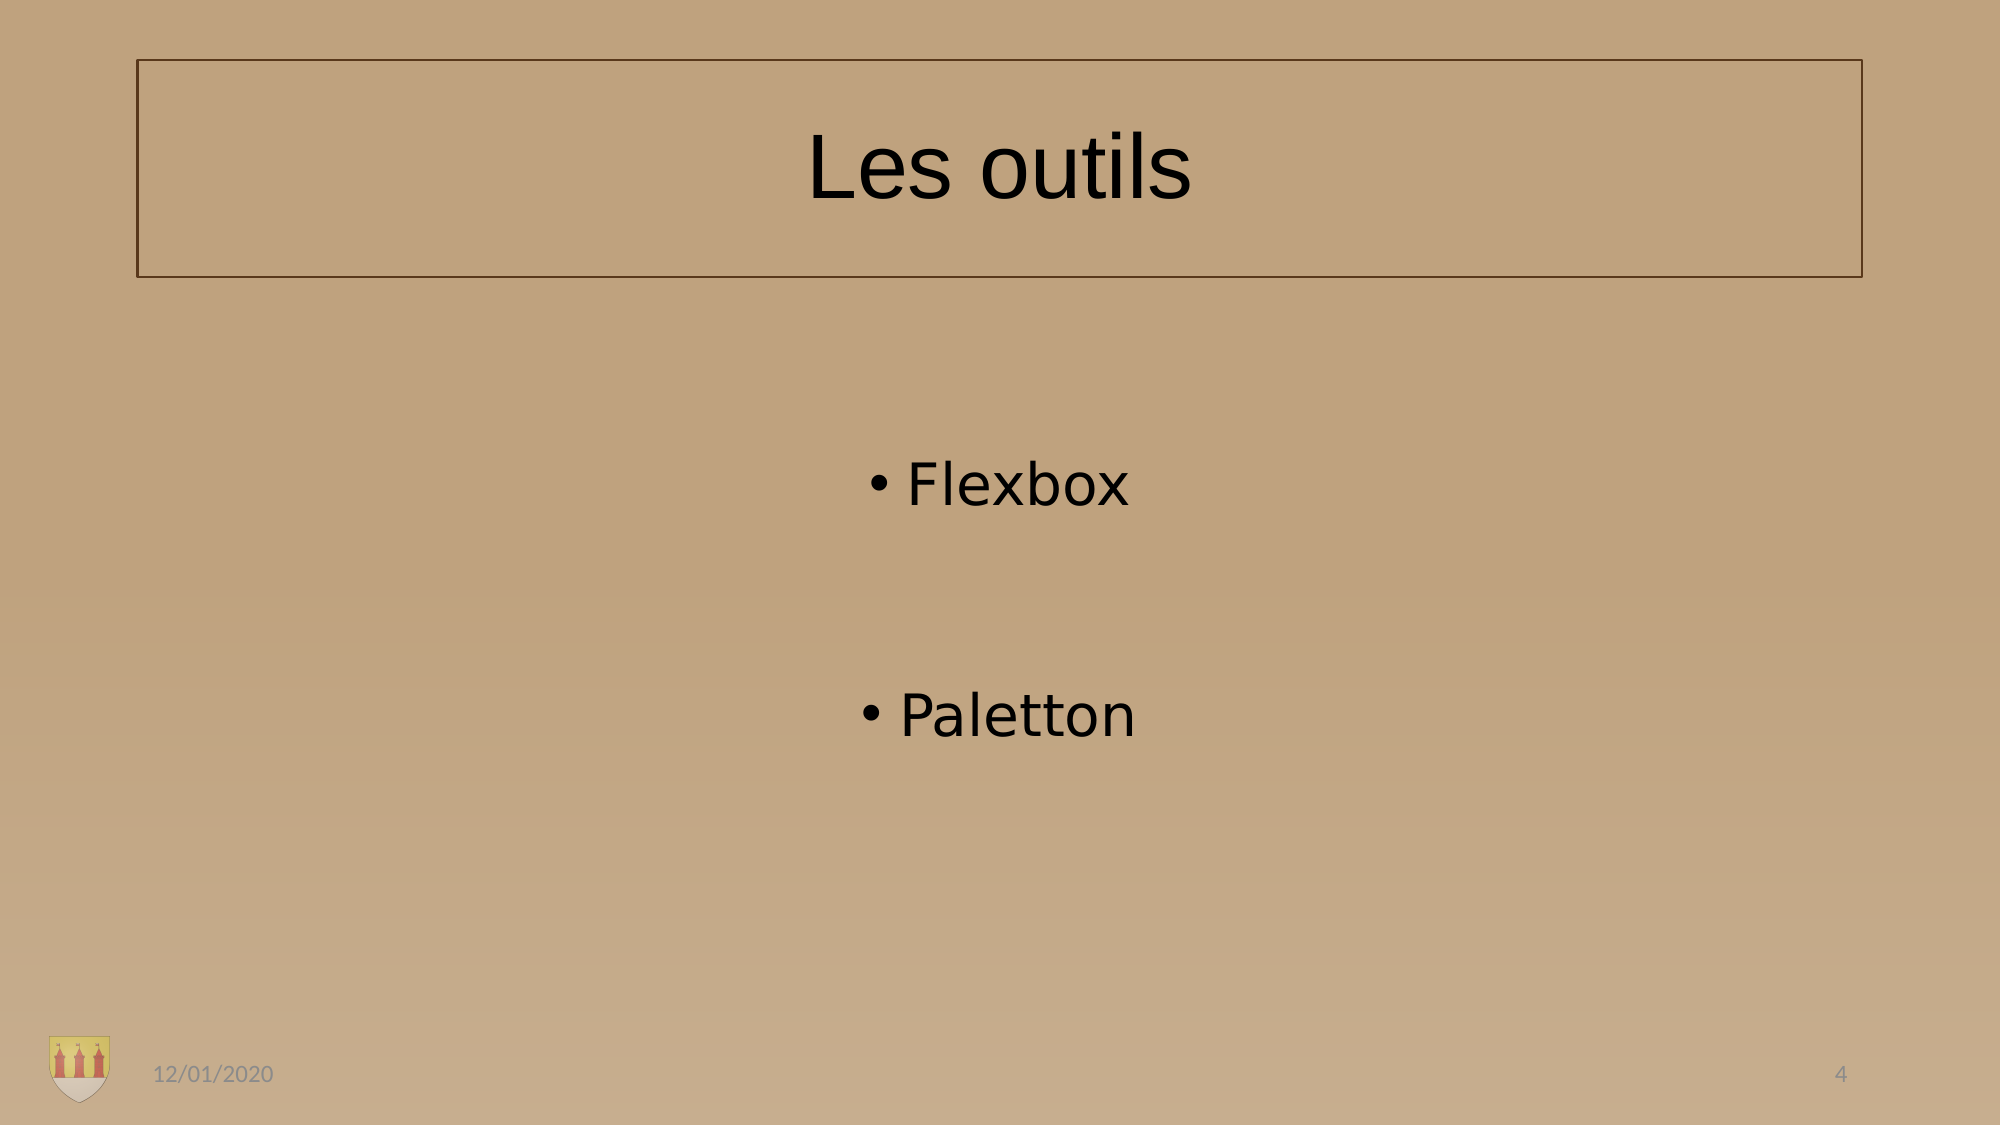

# Les outils
Flexbox
Paletton
12/01/2020

4